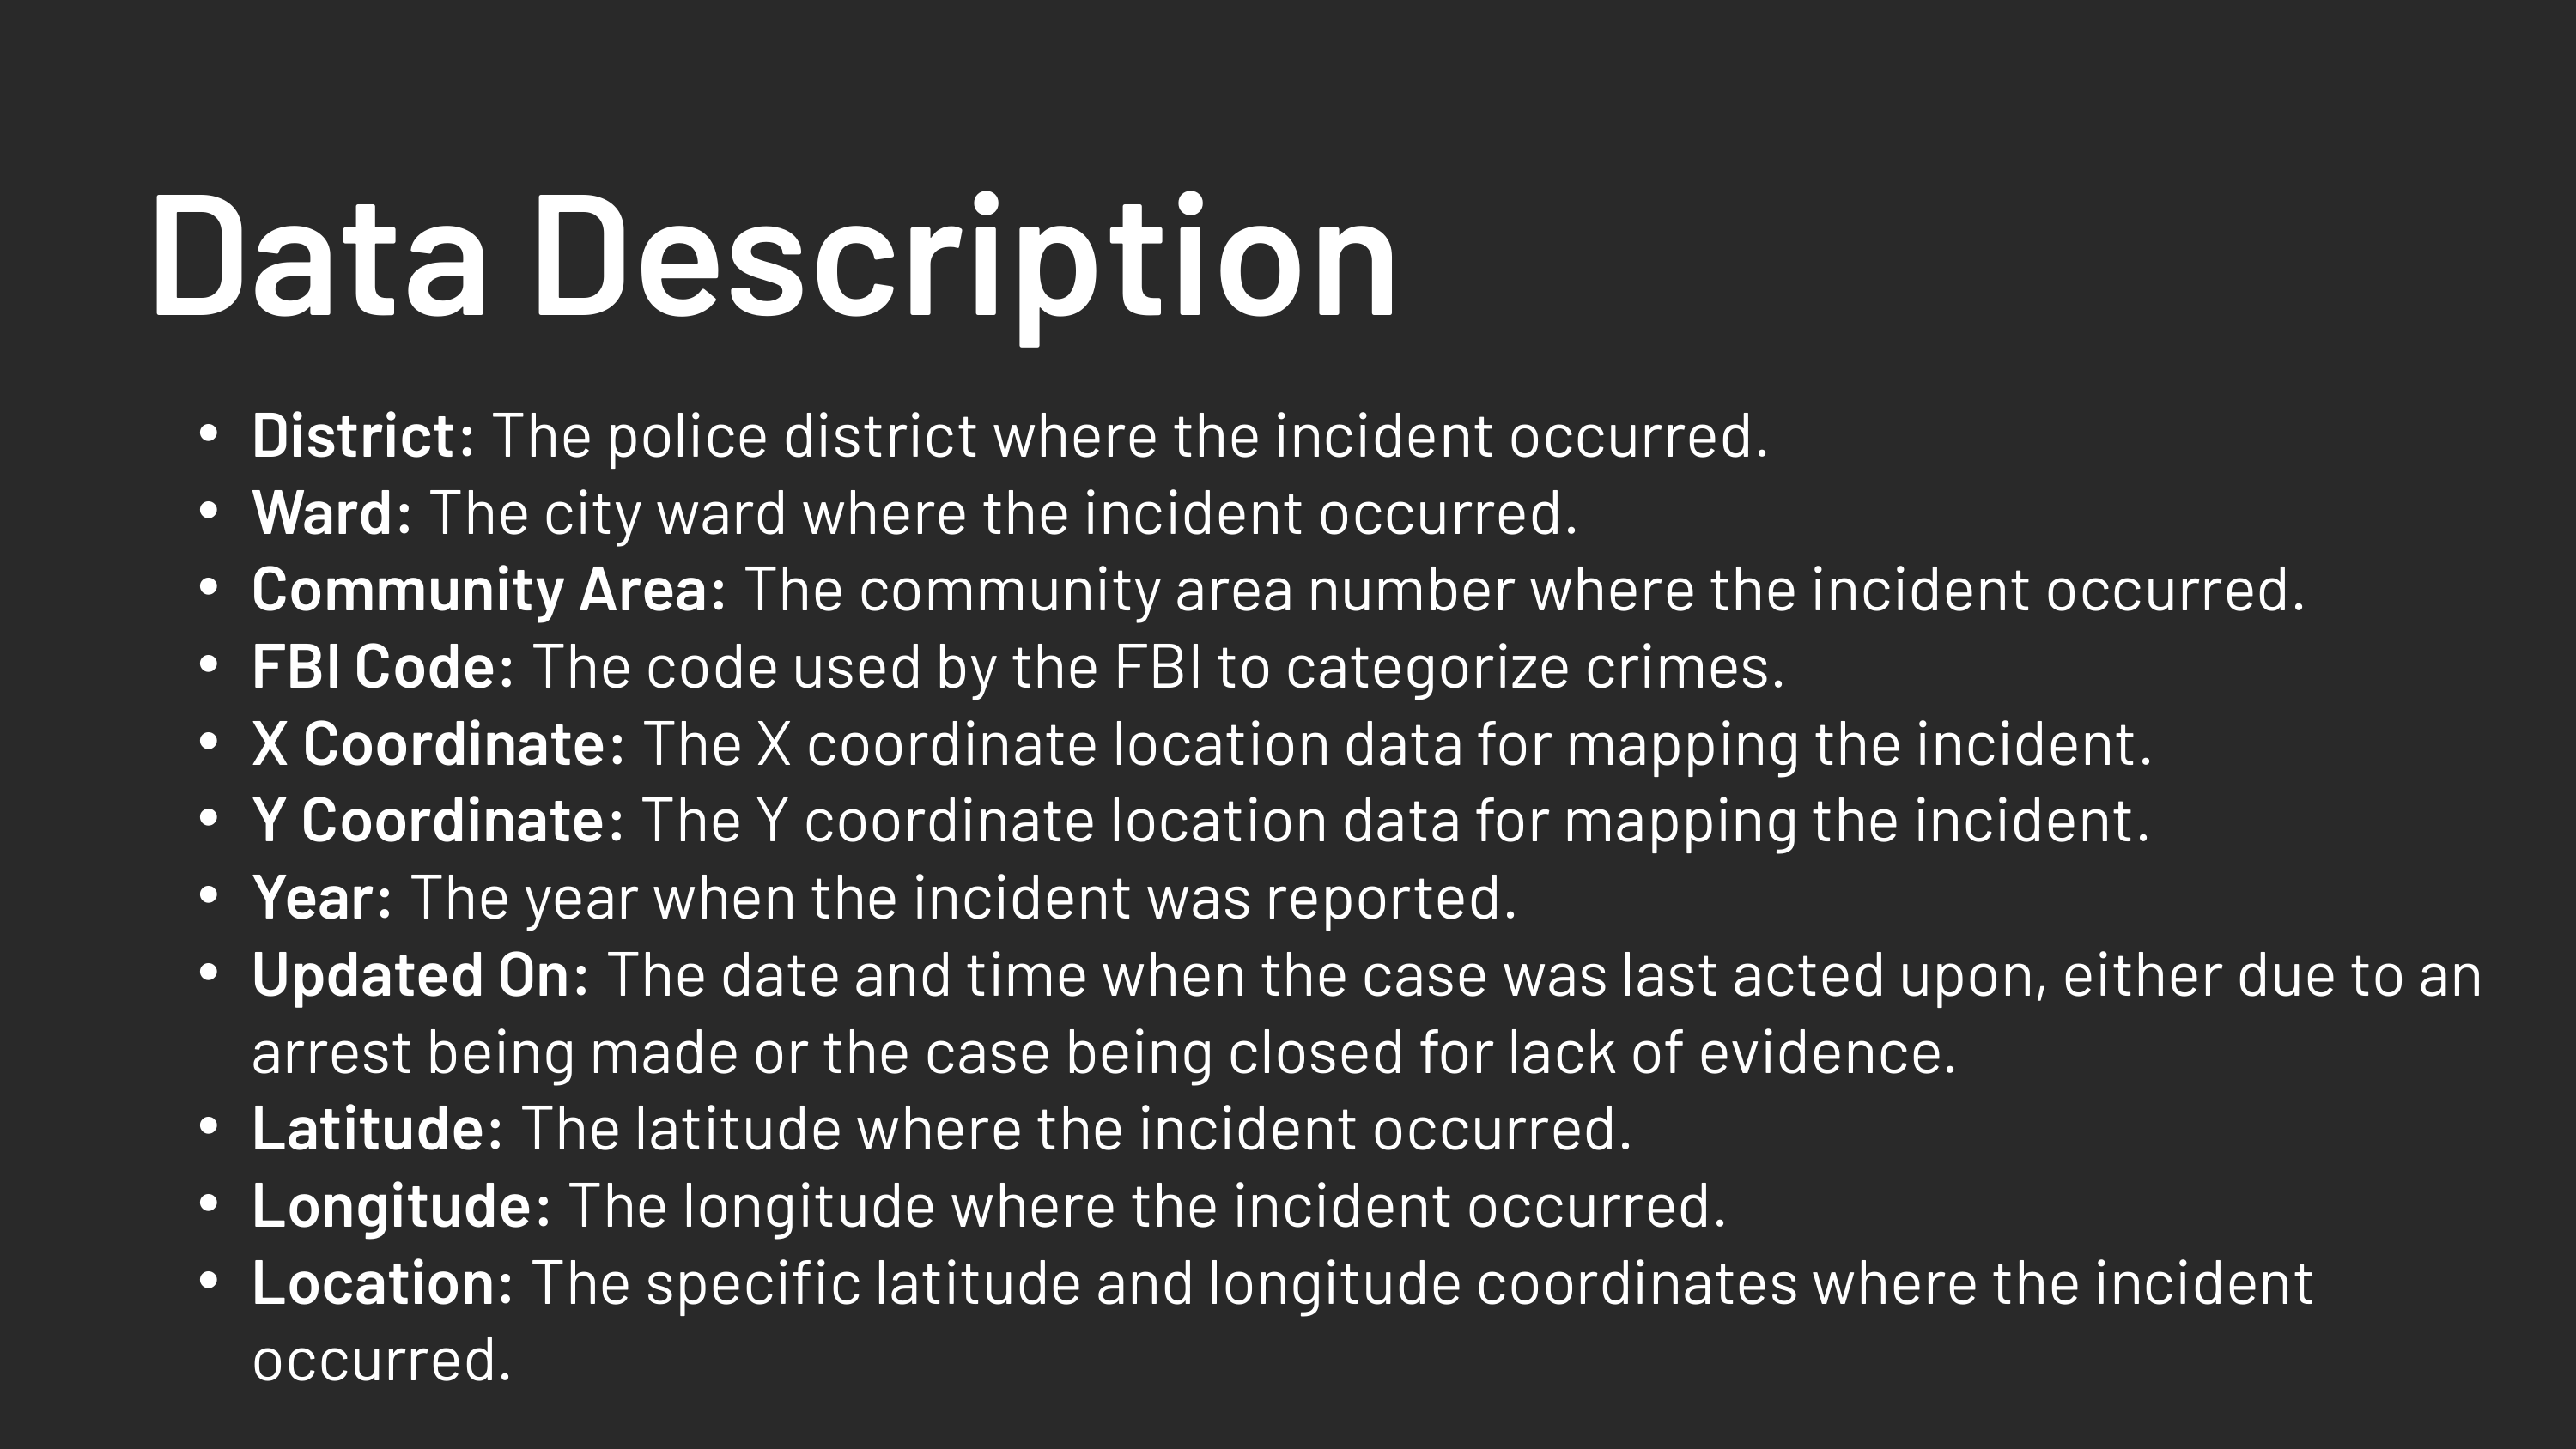

Data Description
District: The police district where the incident occurred.
Ward: The city ward where the incident occurred.
Community Area: The community area number where the incident occurred.
FBI Code: The code used by the FBI to categorize crimes.
X Coordinate: The X coordinate location data for mapping the incident.
Y Coordinate: The Y coordinate location data for mapping the incident.
Year: The year when the incident was reported.
Updated On: The date and time when the case was last acted upon, either due to an arrest being made or the case being closed for lack of evidence.
Latitude: The latitude where the incident occurred.
Longitude: The longitude where the incident occurred.
Location: The specific latitude and longitude coordinates where the incident occurred.